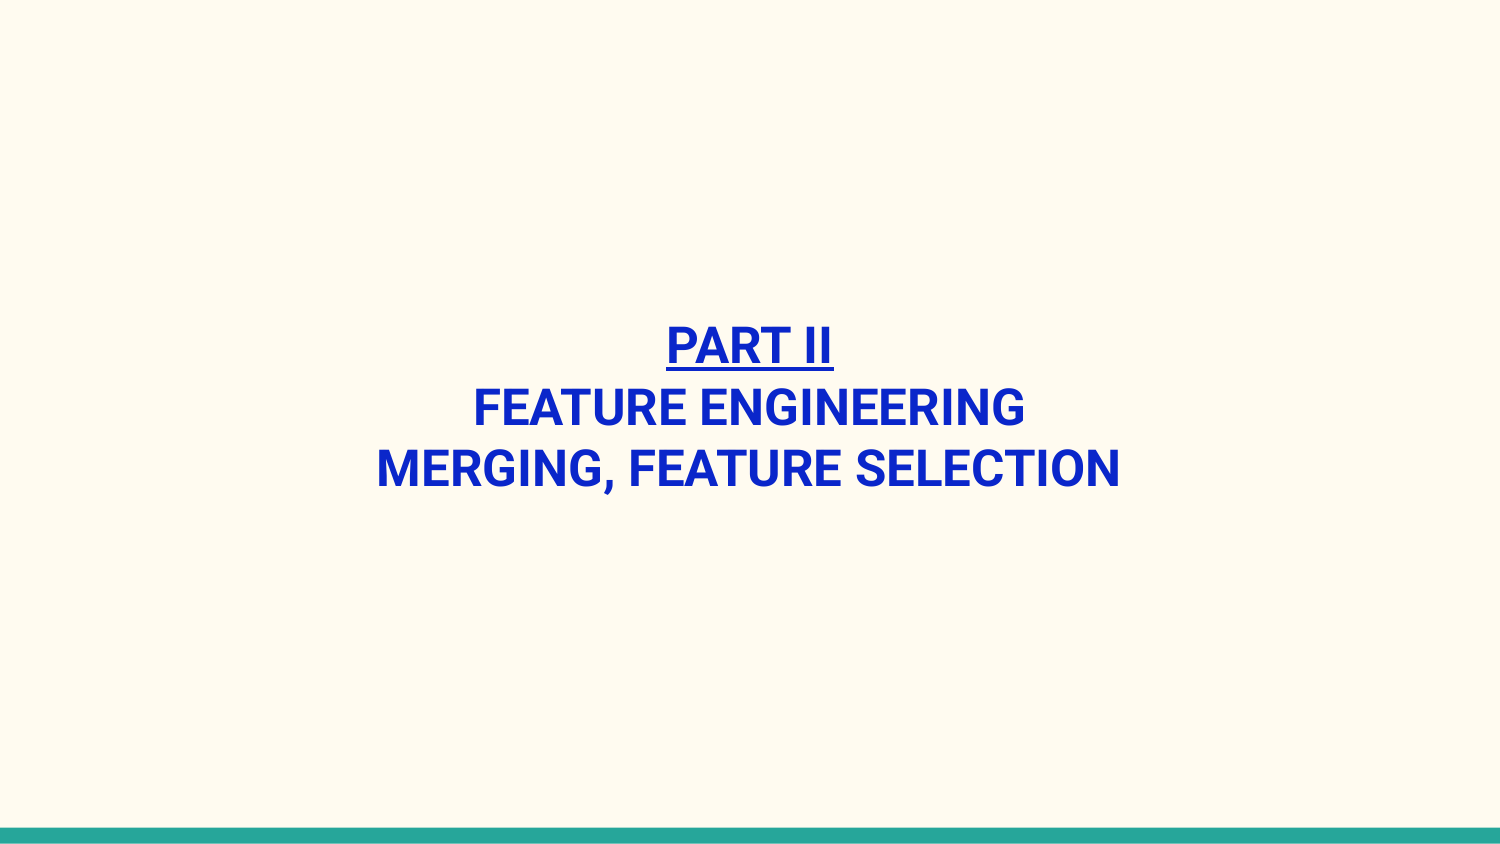

PART II
FEATURE ENGINEERING
MERGING, FEATURE SELECTION